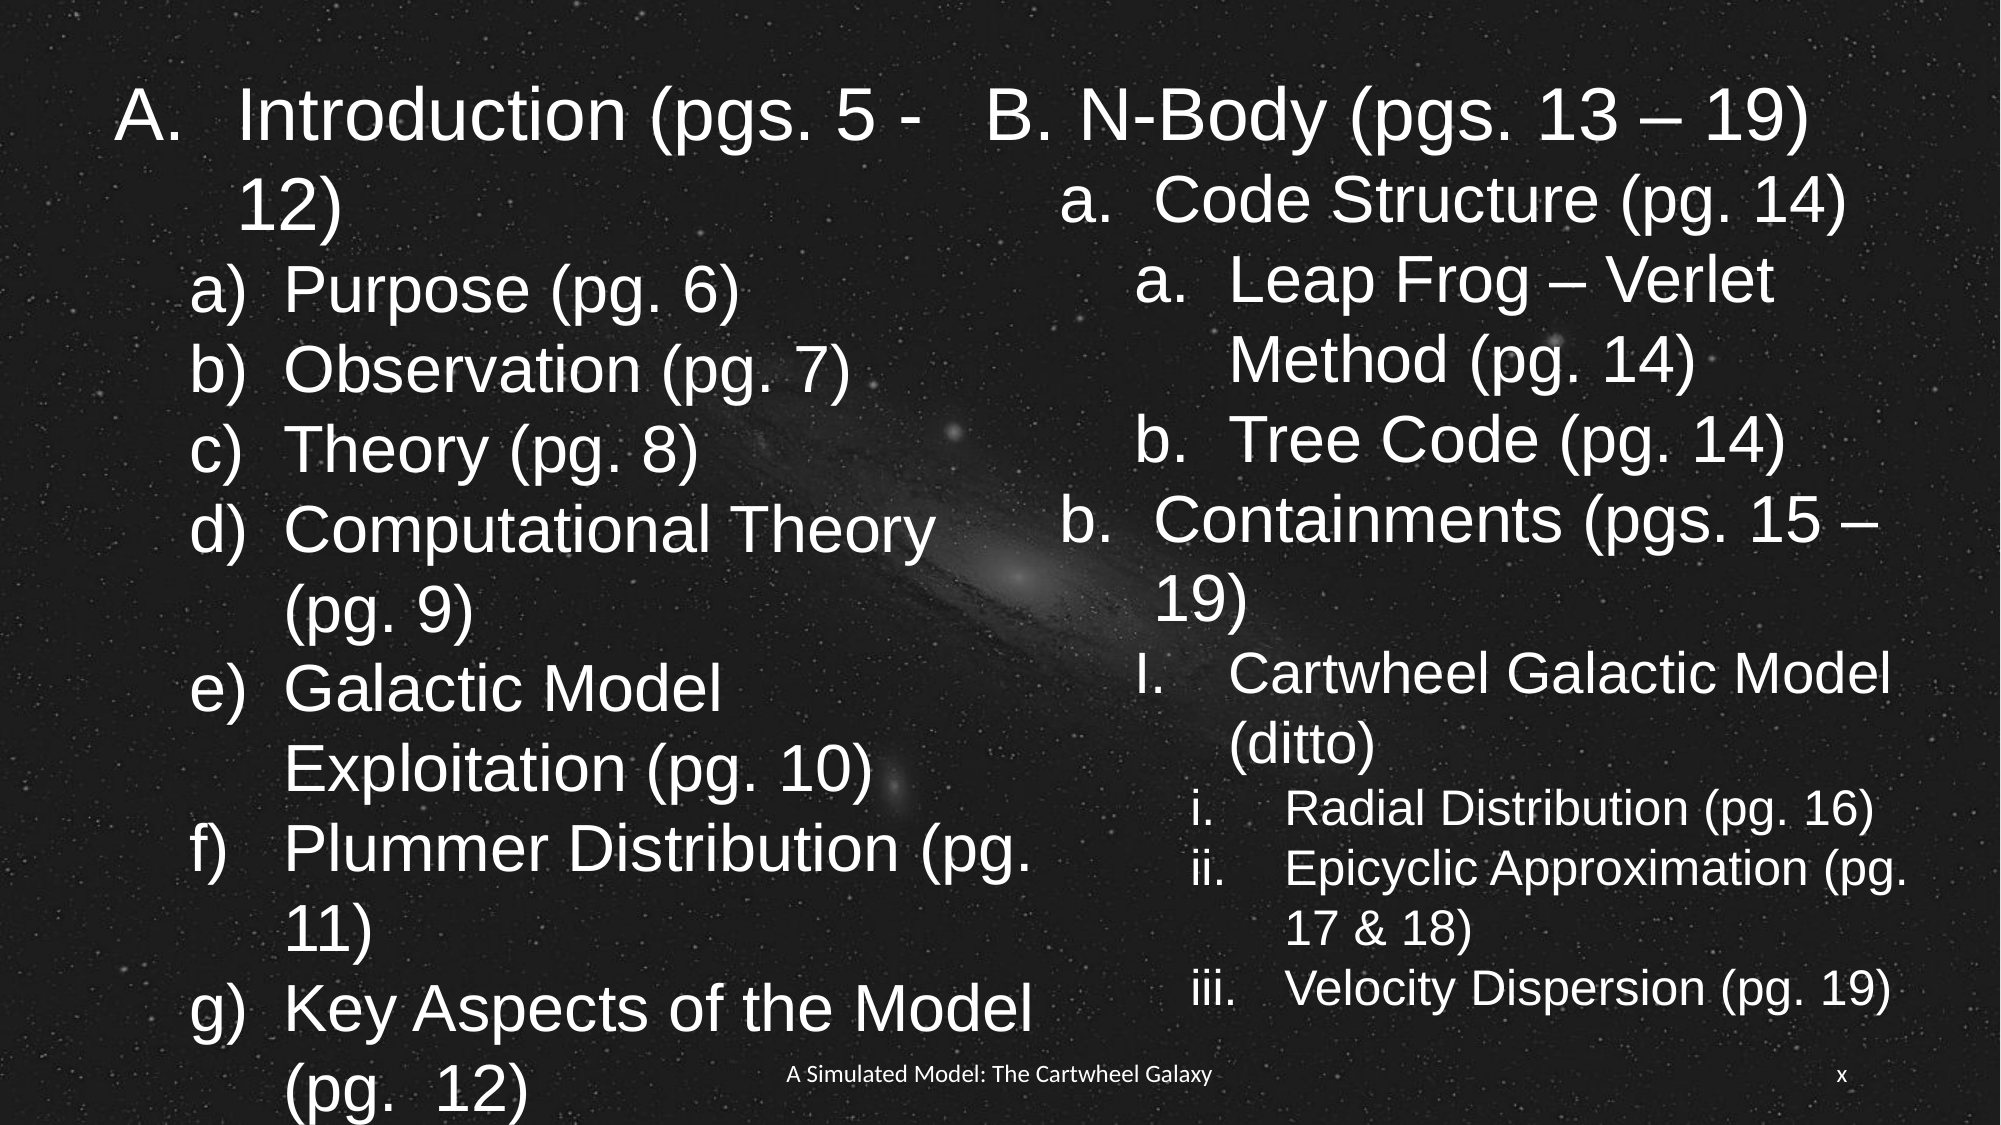

Introduction (pgs. 5 - 12)
Purpose (pg. 6)
Observation (pg. 7)
Theory (pg. 8)
Computational Theory (pg. 9)
Galactic Model Exploitation (pg. 10)
Plummer Distribution (pg. 11)
Key Aspects of the Model (pg.  12)
N-Body (pgs. 13 – 19)
Code Structure (pg. 14)
Leap Frog – Verlet Method (pg. 14)
Tree Code (pg. 14)
Containments (pgs. 15 – 19)
Cartwheel Galactic Model (ditto)
Radial Distribution (pg. 16)
Epicyclic Approximation (pg. 17 & 18)
Velocity Dispersion (pg. 19)
A Simulated Model: The Cartwheel Galaxy
x